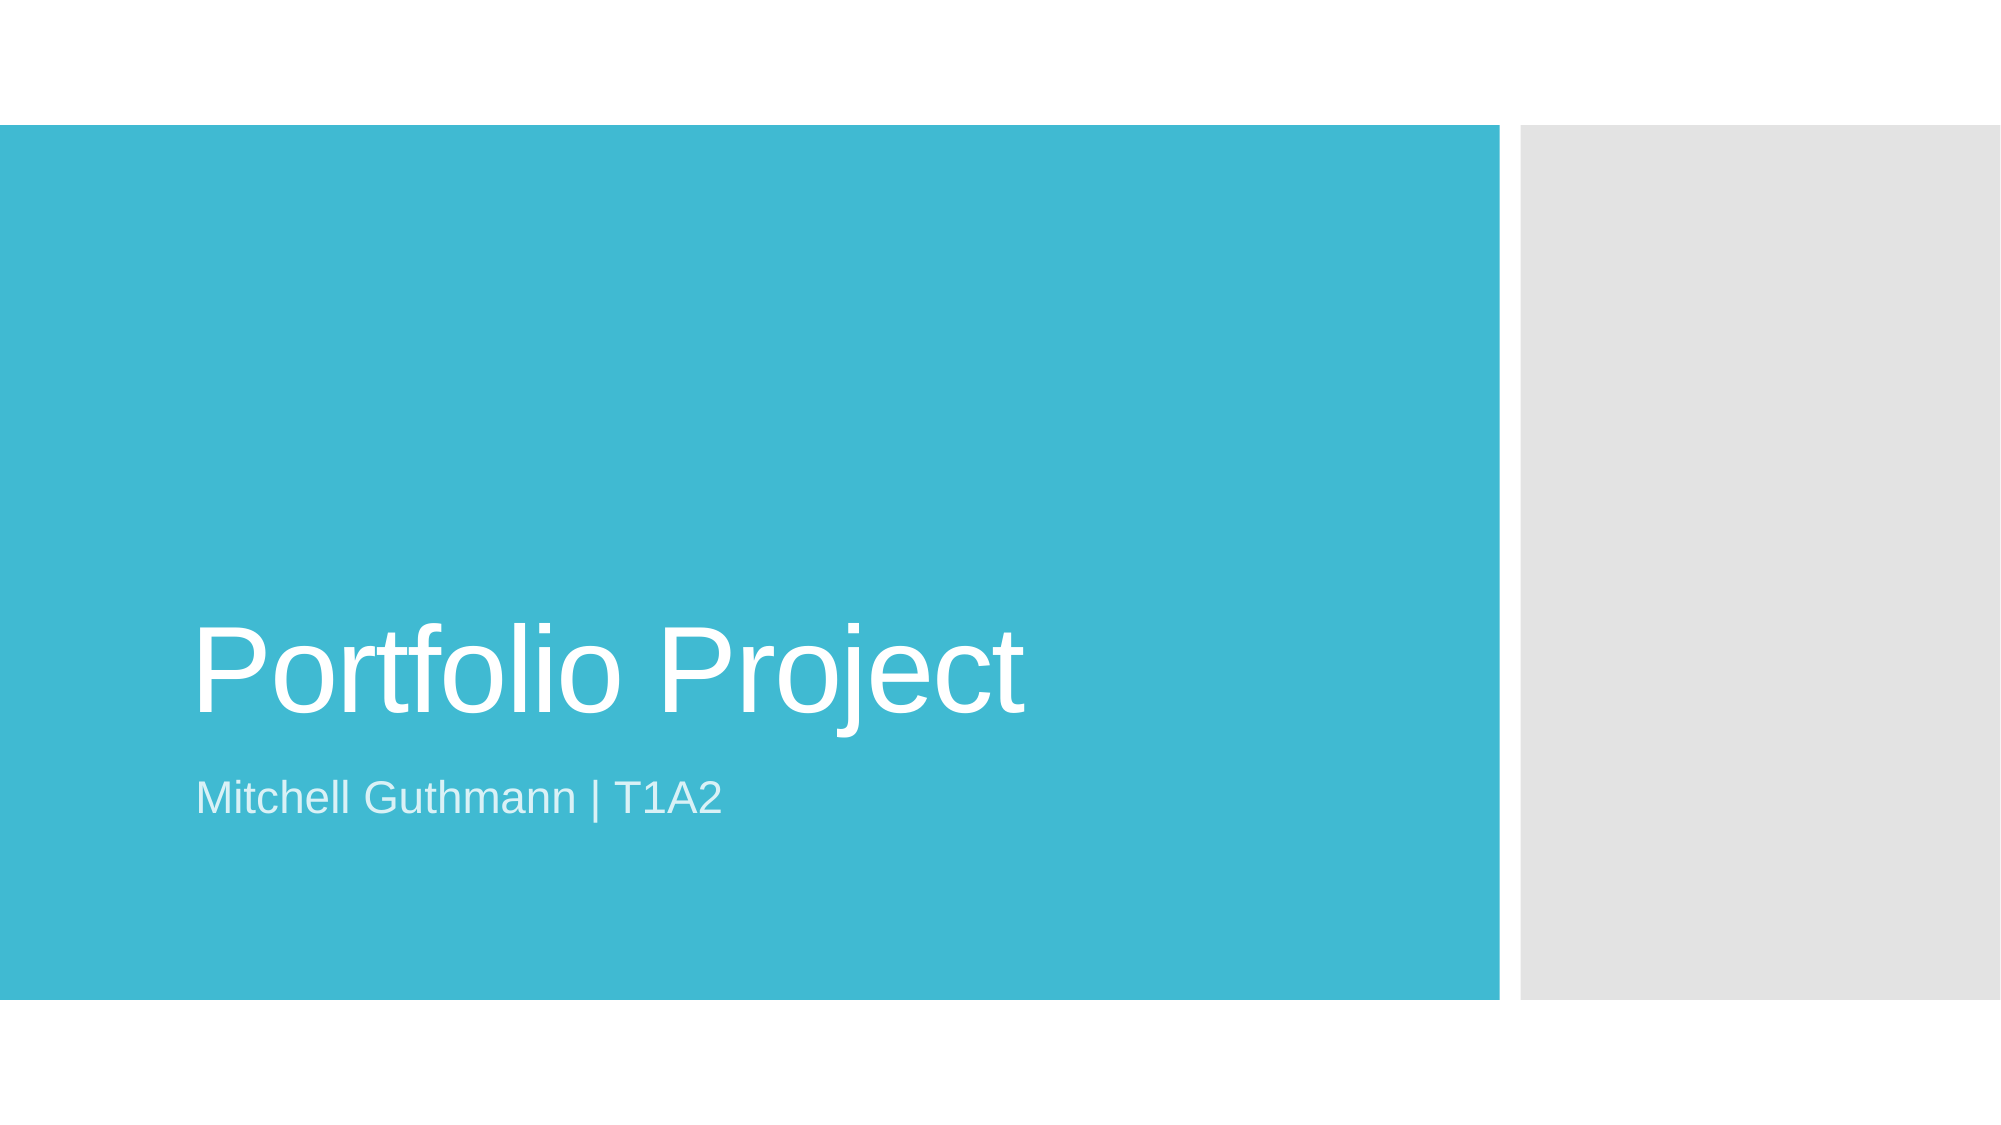

# Portfolio Project
Mitchell Guthmann | T1A2